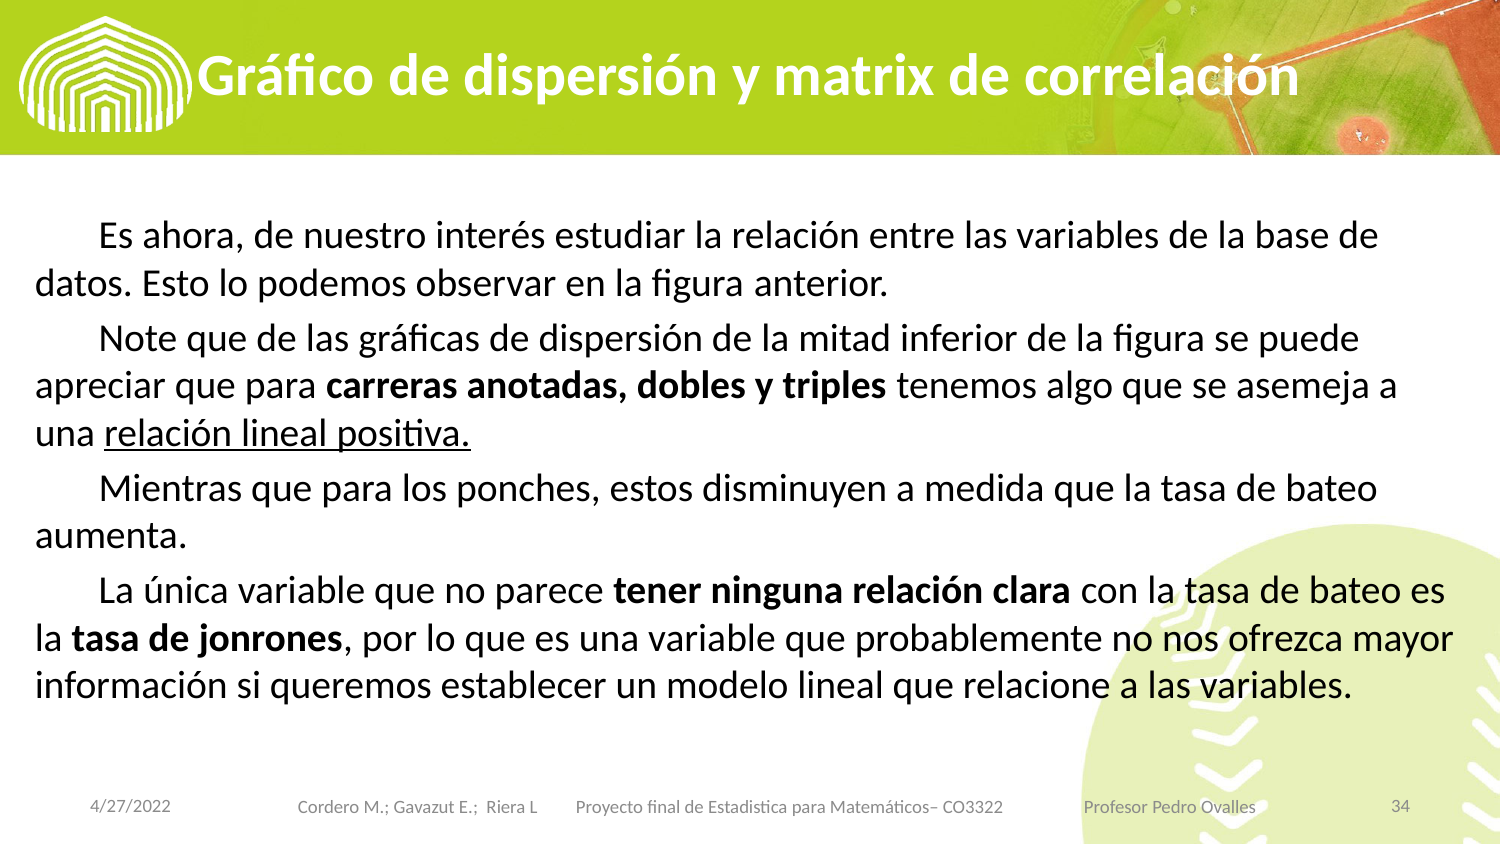

# Gráfico de dispersión y matrix de correlación
Es ahora, de nuestro interés estudiar la relación entre las variables de la base de datos. Esto lo podemos observar en la figura anterior.
Note que de las gráficas de dispersión de la mitad inferior de la figura se puede apreciar que para carreras anotadas, dobles y triples tenemos algo que se asemeja a una relación lineal positiva.
Mientras que para los ponches, estos disminuyen a medida que la tasa de bateo aumenta.
La única variable que no parece tener ninguna relación clara con la tasa de bateo es la tasa de jonrones, por lo que es una variable que probablemente no nos ofrezca mayor información si queremos establecer un modelo lineal que relacione a las variables.
4/27/2022
34
Cordero M.; Gavazut E.;  Riera L         Proyecto final de Estadistica para Matemáticos– CO3322                   Profesor Pedro Ovalles